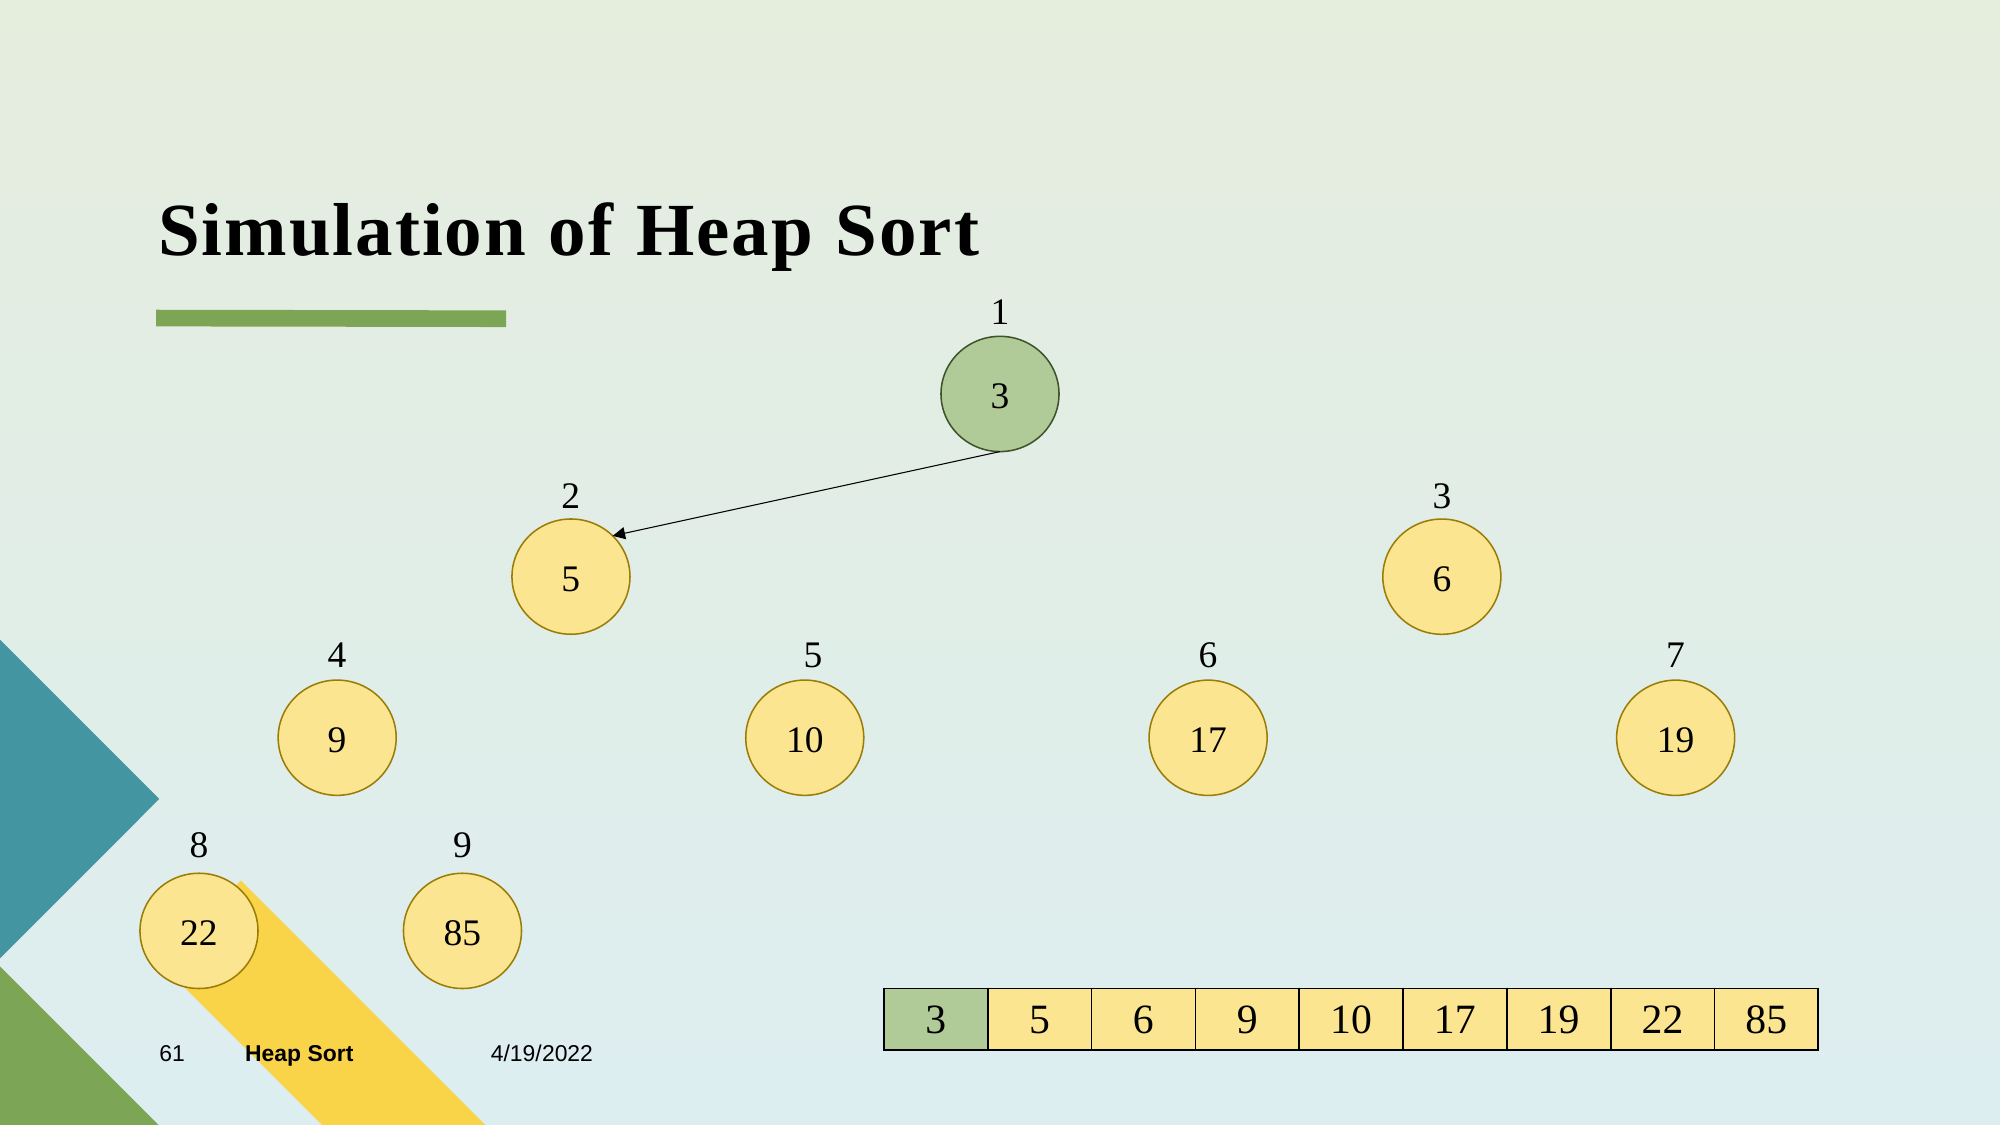

# Simulation of Heap Sort
1
3
2
3
5
6
4
5
6
7
9
10
17
19
8
9
22
85
| 3 | 5 | 6 | 9 | 10 | 17 | 19 | 22 | 85 |
| --- | --- | --- | --- | --- | --- | --- | --- | --- |
61
Heap Sort
4/19/2022